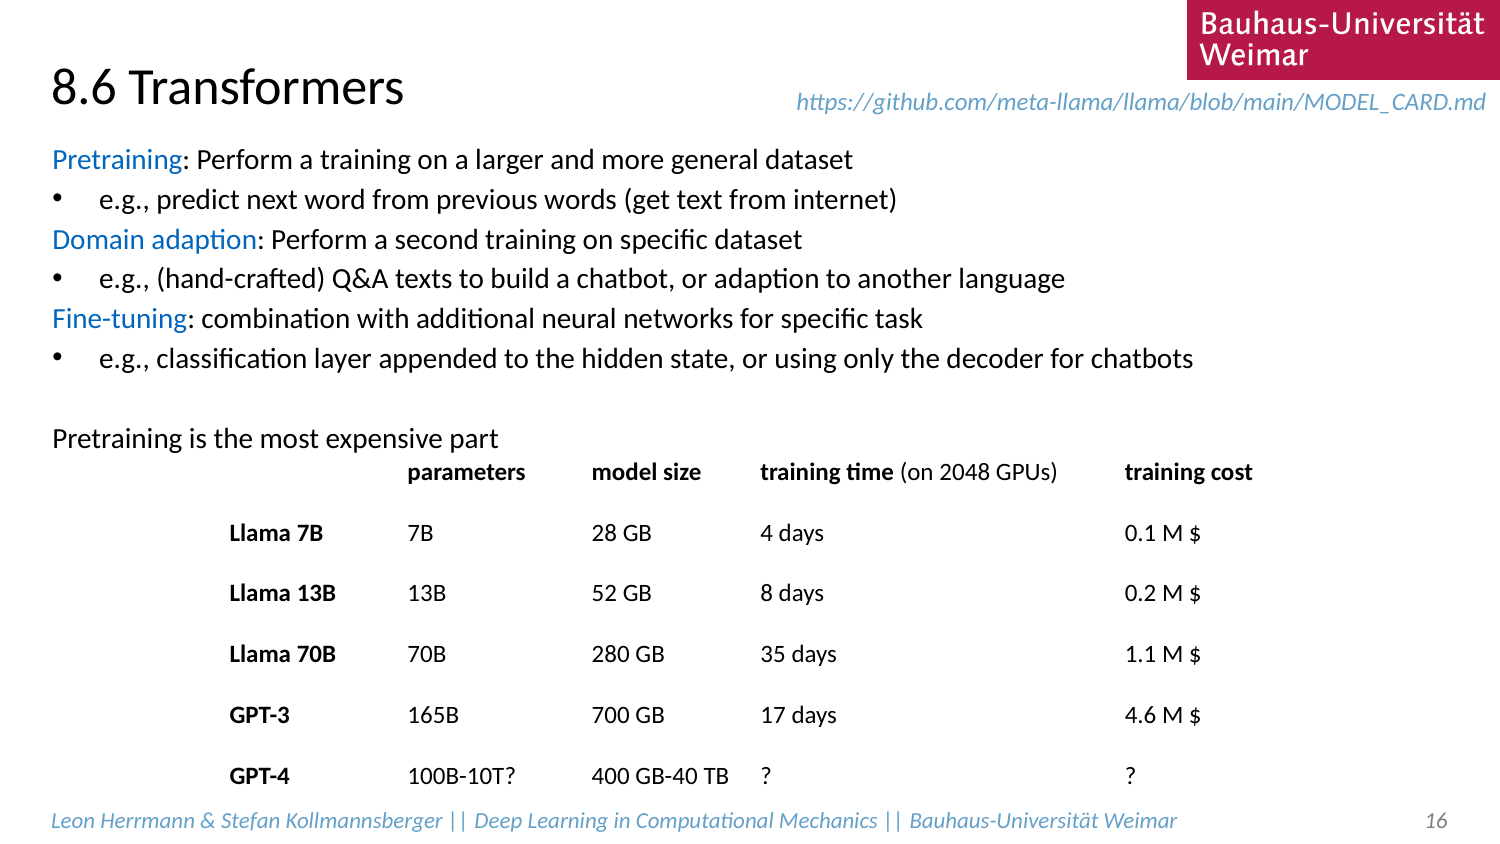

# 8.6 Transformers
https://github.com/meta-llama/llama/blob/main/MODEL_CARD.md
Pretraining: Perform a training on a larger and more general dataset
e.g., predict next word from previous words (get text from internet)
Domain adaption: Perform a second training on specific dataset
e.g., (hand-crafted) Q&A texts to build a chatbot, or adaption to another language
Fine-tuning: combination with additional neural networks for specific task
e.g., classification layer appended to the hidden state, or using only the decoder for chatbots

Pretraining is the most expensive part

|  | parameters | model size | training time (on 2048 GPUs) | training cost |
| --- | --- | --- | --- | --- |
| Llama 7B | 7B | 28 GB | 4 days | 0.1 M $ |
| Llama 13B | 13B | 52 GB | 8 days | 0.2 M $ |
| Llama 70B | 70B | 280 GB | 35 days | 1.1 M $ |
| GPT-3 | 165B | 700 GB | 17 days | 4.6 M $ |
| GPT-4 | 100B-10T? | 400 GB-40 TB | ? | ? |
Leon Herrmann & Stefan Kollmannsberger || Deep Learning in Computational Mechanics || Bauhaus-Universität Weimar
16